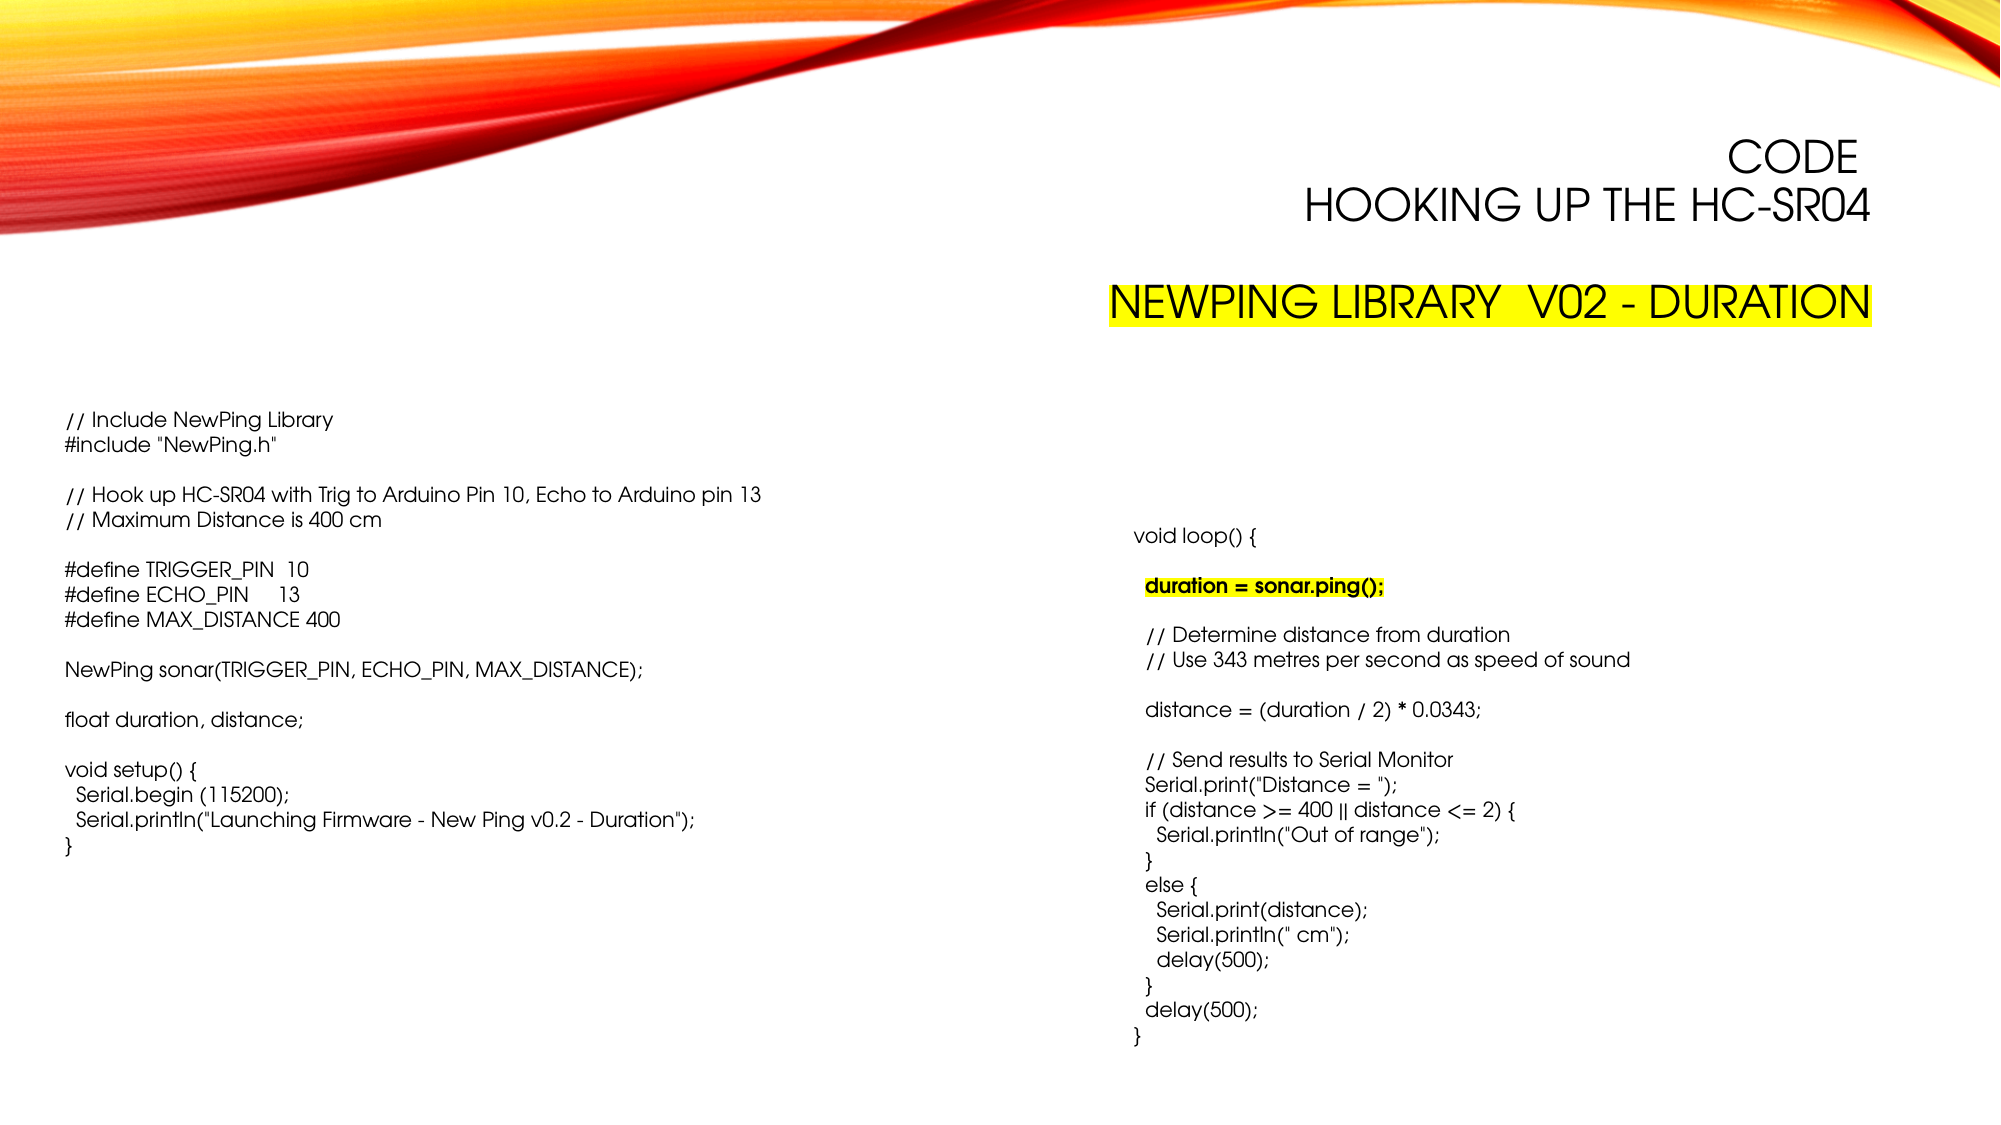

# Code Hooking Up the HC-SR04 NewPing Library  v02 - Duration
// Include NewPing Library
#include "NewPing.h"

// Hook up HC-SR04 with Trig to Arduino Pin 10, Echo to Arduino pin 13
// Maximum Distance is 400 cm

#define TRIGGER_PIN  10
#define ECHO_PIN     13
#define MAX_DISTANCE 400

NewPing sonar(TRIGGER_PIN, ECHO_PIN, MAX_DISTANCE);

float duration, distance;

void setup() {
  Serial.begin (115200);
  Serial.println("Launching Firmware - New Ping v0.2 - Duration");
}
void loop() {

  duration = sonar.ping();

  // Determine distance from duration
  // Use 343 metres per second as speed of sound

  distance = (duration / 2) * 0.0343;

  // Send results to Serial Monitor
  Serial.print("Distance = ");
  if (distance >= 400 || distance <= 2) {
    Serial.println("Out of range");
  }
  else {
    Serial.print(distance);
    Serial.println(" cm");
    delay(500);
  }
  delay(500);
}